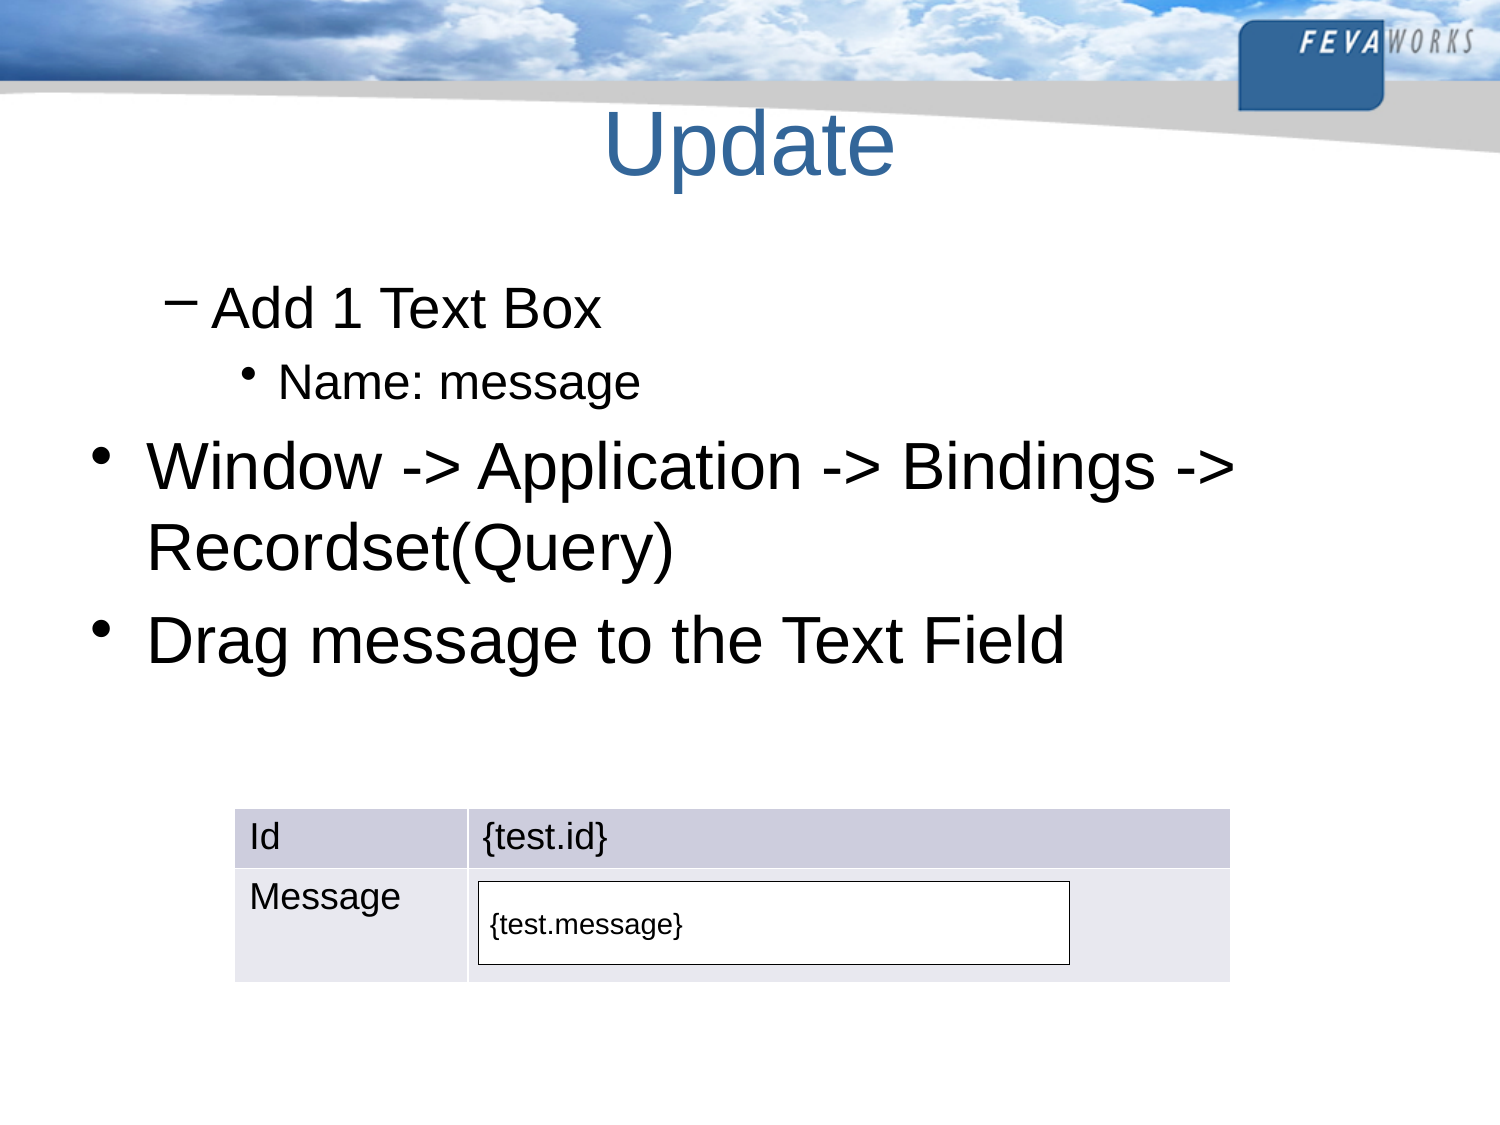

# Update
Add 1 Text Box
Name: message
Window -> Application -> Bindings -> Recordset(Query)
Drag message to the Text Field

| Id | {test.id} |
| --- | --- |
| Message |  |